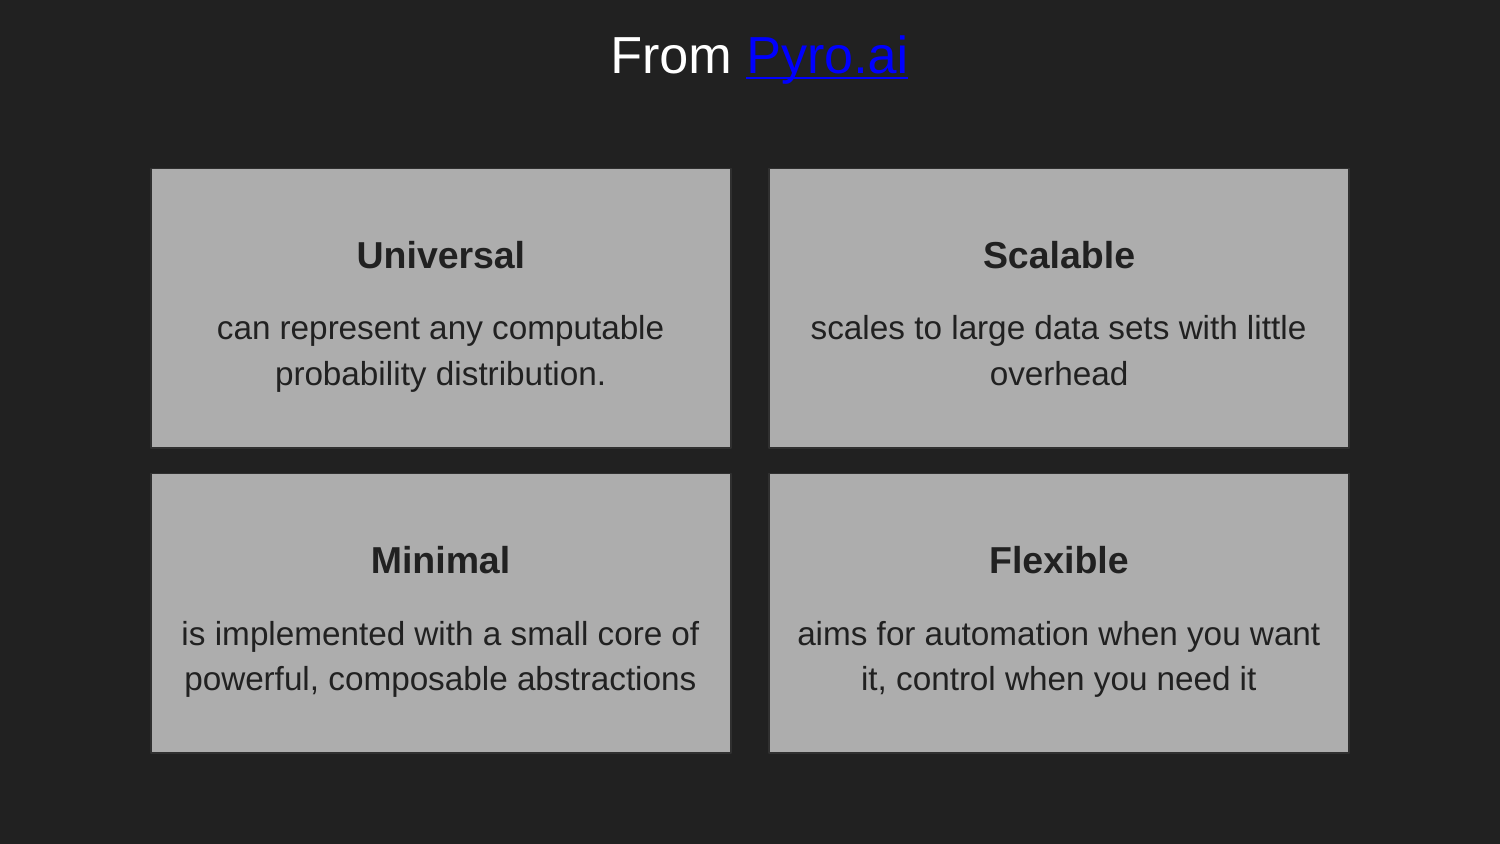

# From Pyro.ai

Universal
can represent any computable probability distribution.

Scalable
scales to large data sets with little overhead

Minimal
is implemented with a small core of powerful, composable abstractions

Flexible
aims for automation when you want it, control when you need it